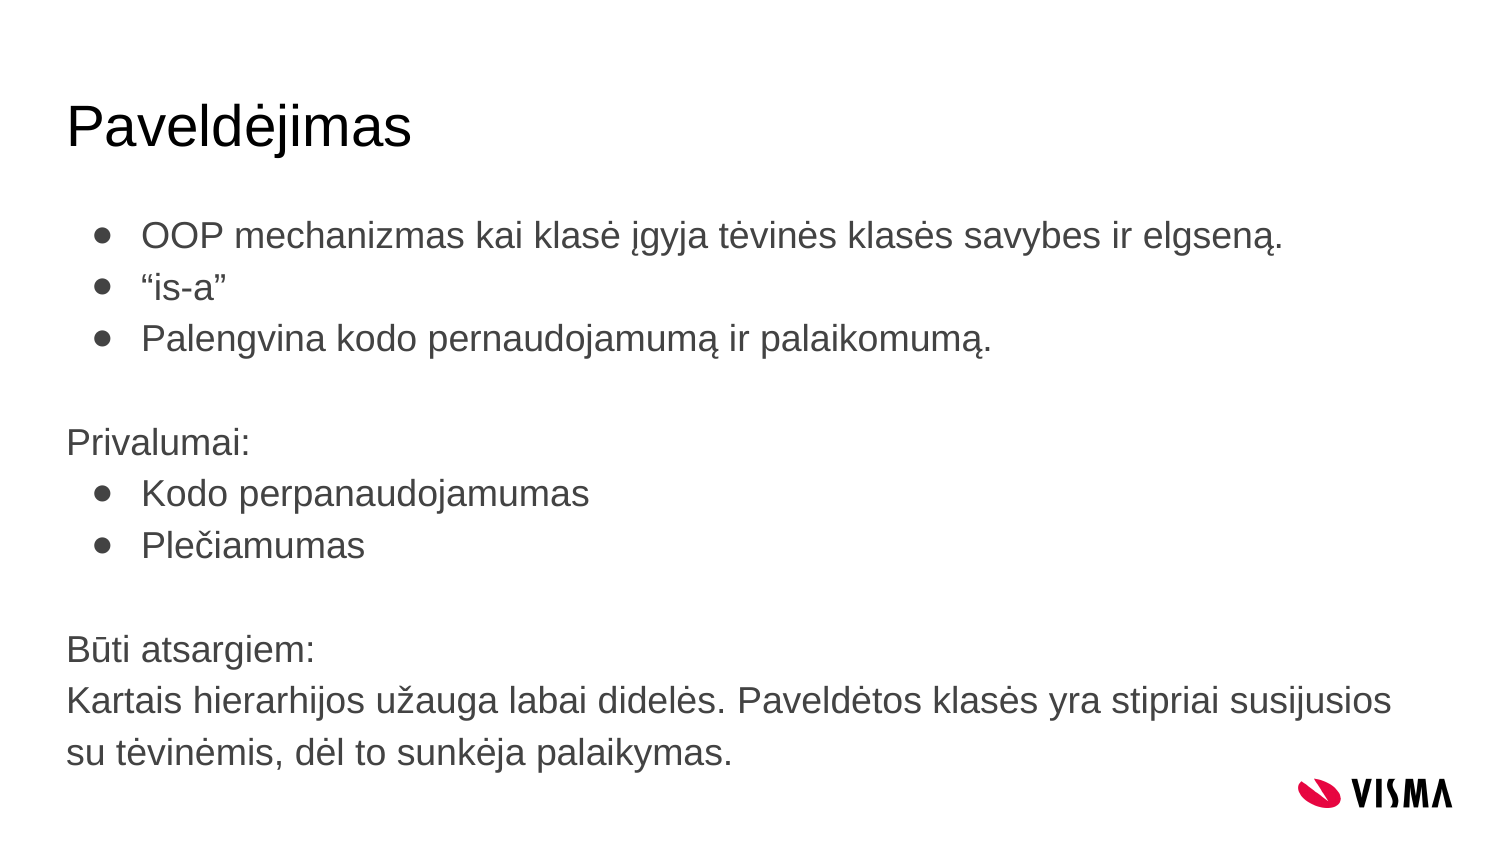

# Paveldėjimas
OOP mechanizmas kai klasė įgyja tėvinės klasės savybes ir elgseną.
“is-a”
Palengvina kodo pernaudojamumą ir palaikomumą.

Privalumai:
Kodo perpanaudojamumas
Plečiamumas

Būti atsargiem:
Kartais hierarhijos užauga labai didelės. Paveldėtos klasės yra stipriai susijusios su tėvinėmis, dėl to sunkėja palaikymas.